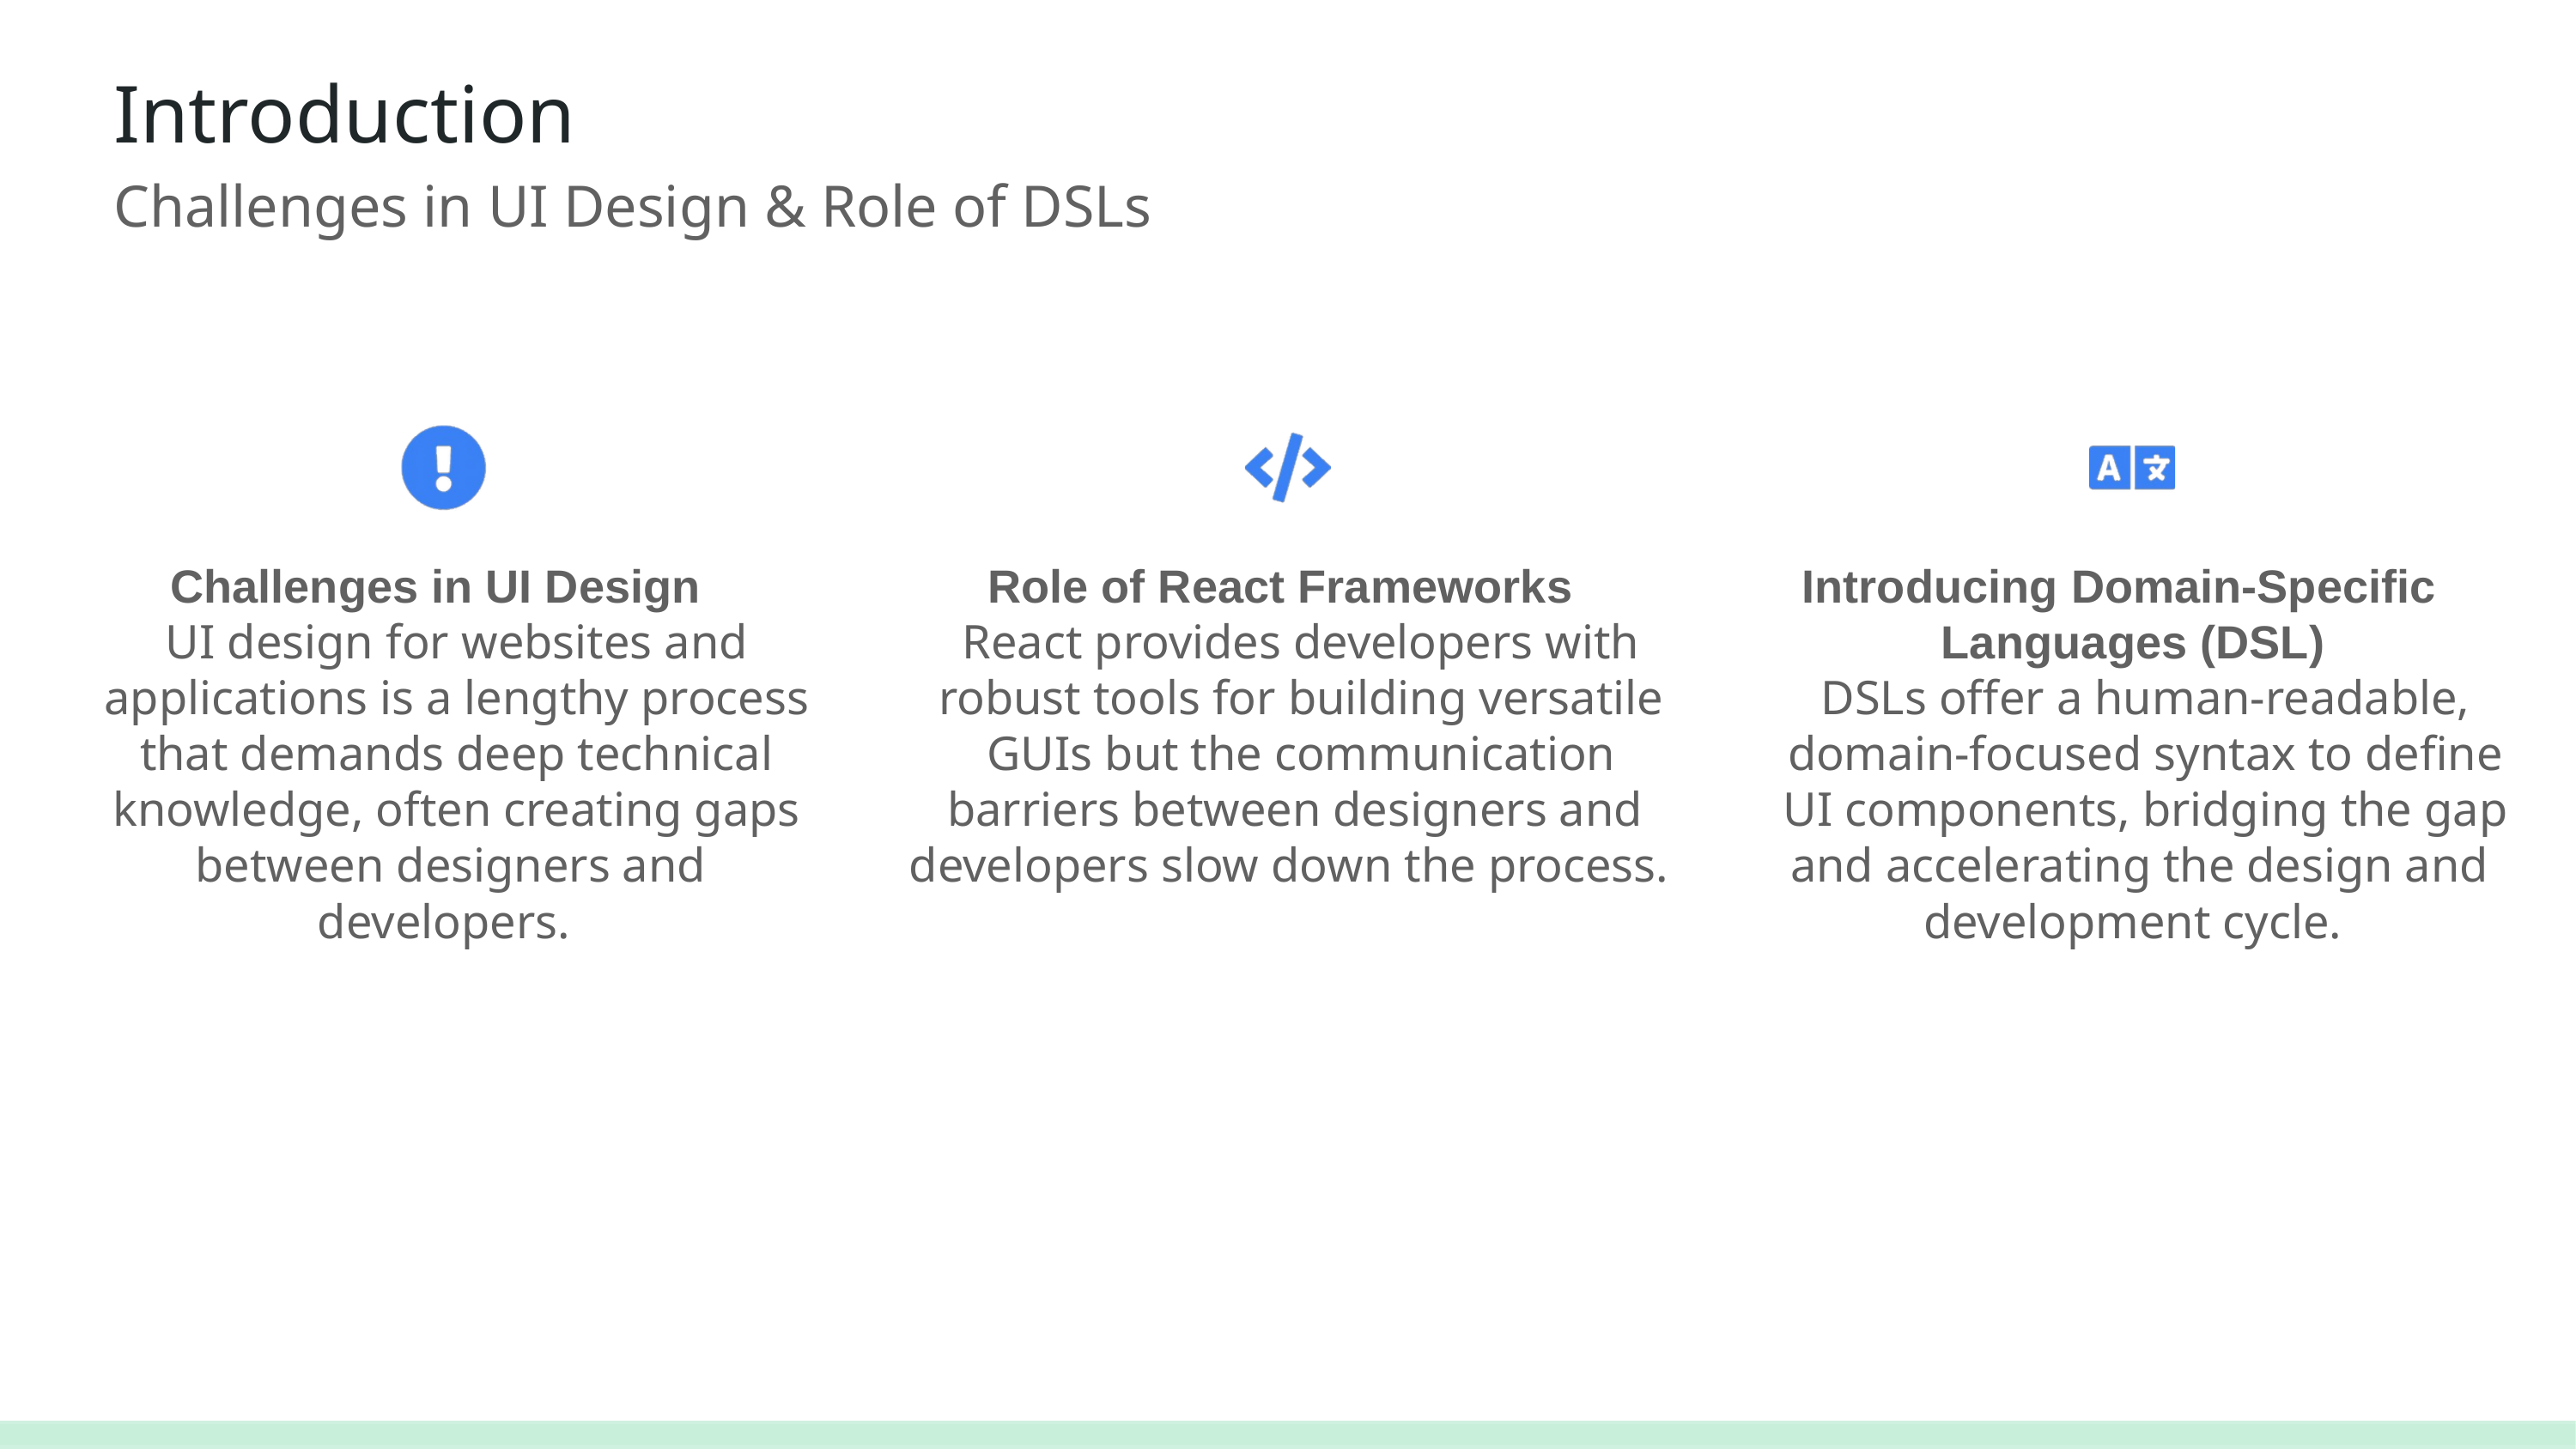

Introduction
Challenges in UI Design & Role of DSLs

Role of React Frameworks
Challenges in UI Design
Introducing Domain-Specific
React provides developers with robust tools for building versatile GUIs but the communication barriers between designers and
UI design for websites and applications is a lengthy process that demands deep technical knowledge, often creating gaps between designers and
Languages (DSL)
DSLs offer a human-readable, domain-focused syntax to define UI components, bridging the gap and accelerating the design and
developers slow down the process.
developers.
development cycle.